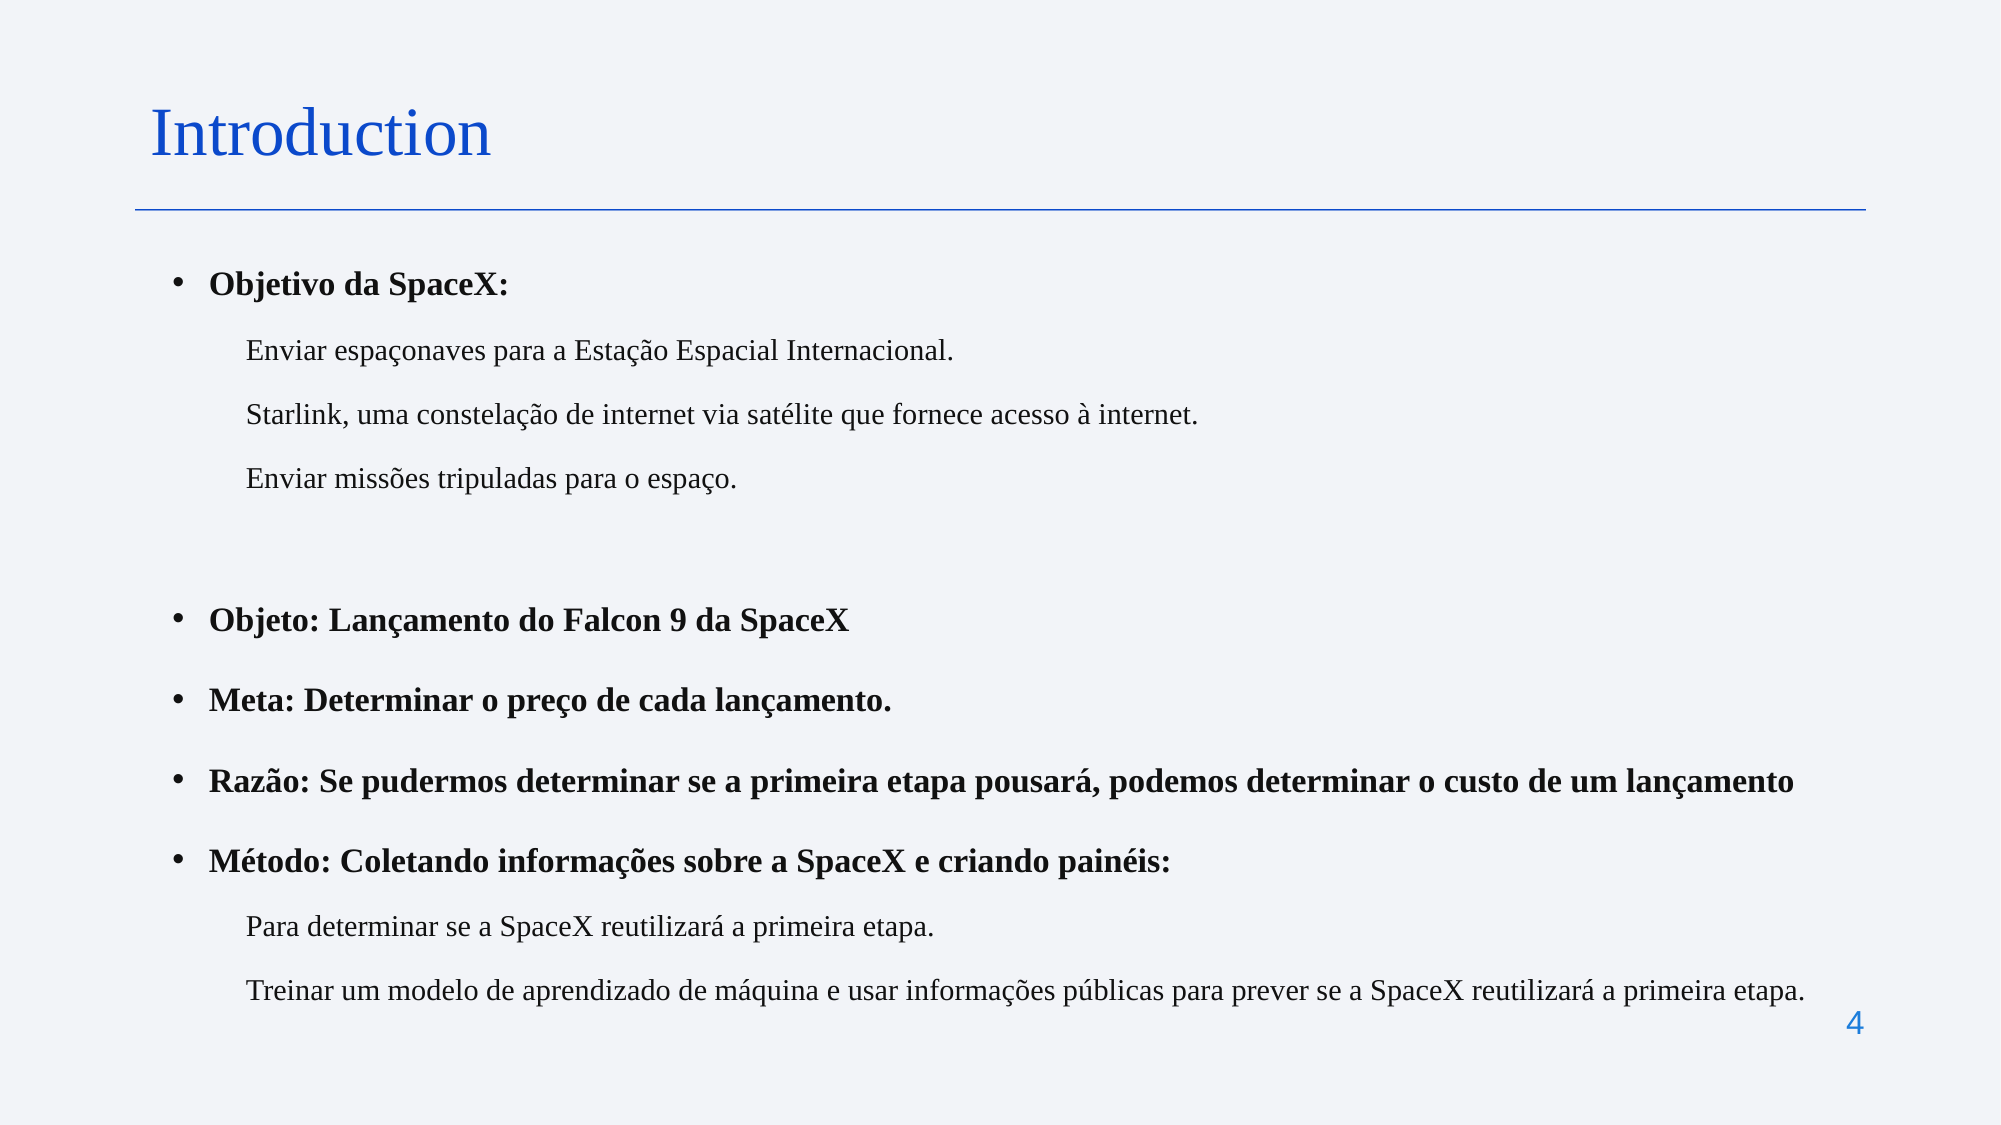

Introduction
Objetivo da SpaceX:
Enviar espaçonaves para a Estação Espacial Internacional.
Starlink, uma constelação de internet via satélite que fornece acesso à internet.
Enviar missões tripuladas para o espaço.

Objeto: Lançamento do Falcon 9 da SpaceX
Meta: Determinar o preço de cada lançamento.
Razão: Se pudermos determinar se a primeira etapa pousará, podemos determinar o custo de um lançamento
Método: Coletando informações sobre a SpaceX e criando painéis:
Para determinar se a SpaceX reutilizará a primeira etapa.
Treinar um modelo de aprendizado de máquina e usar informações públicas para prever se a SpaceX reutilizará a primeira etapa.

4